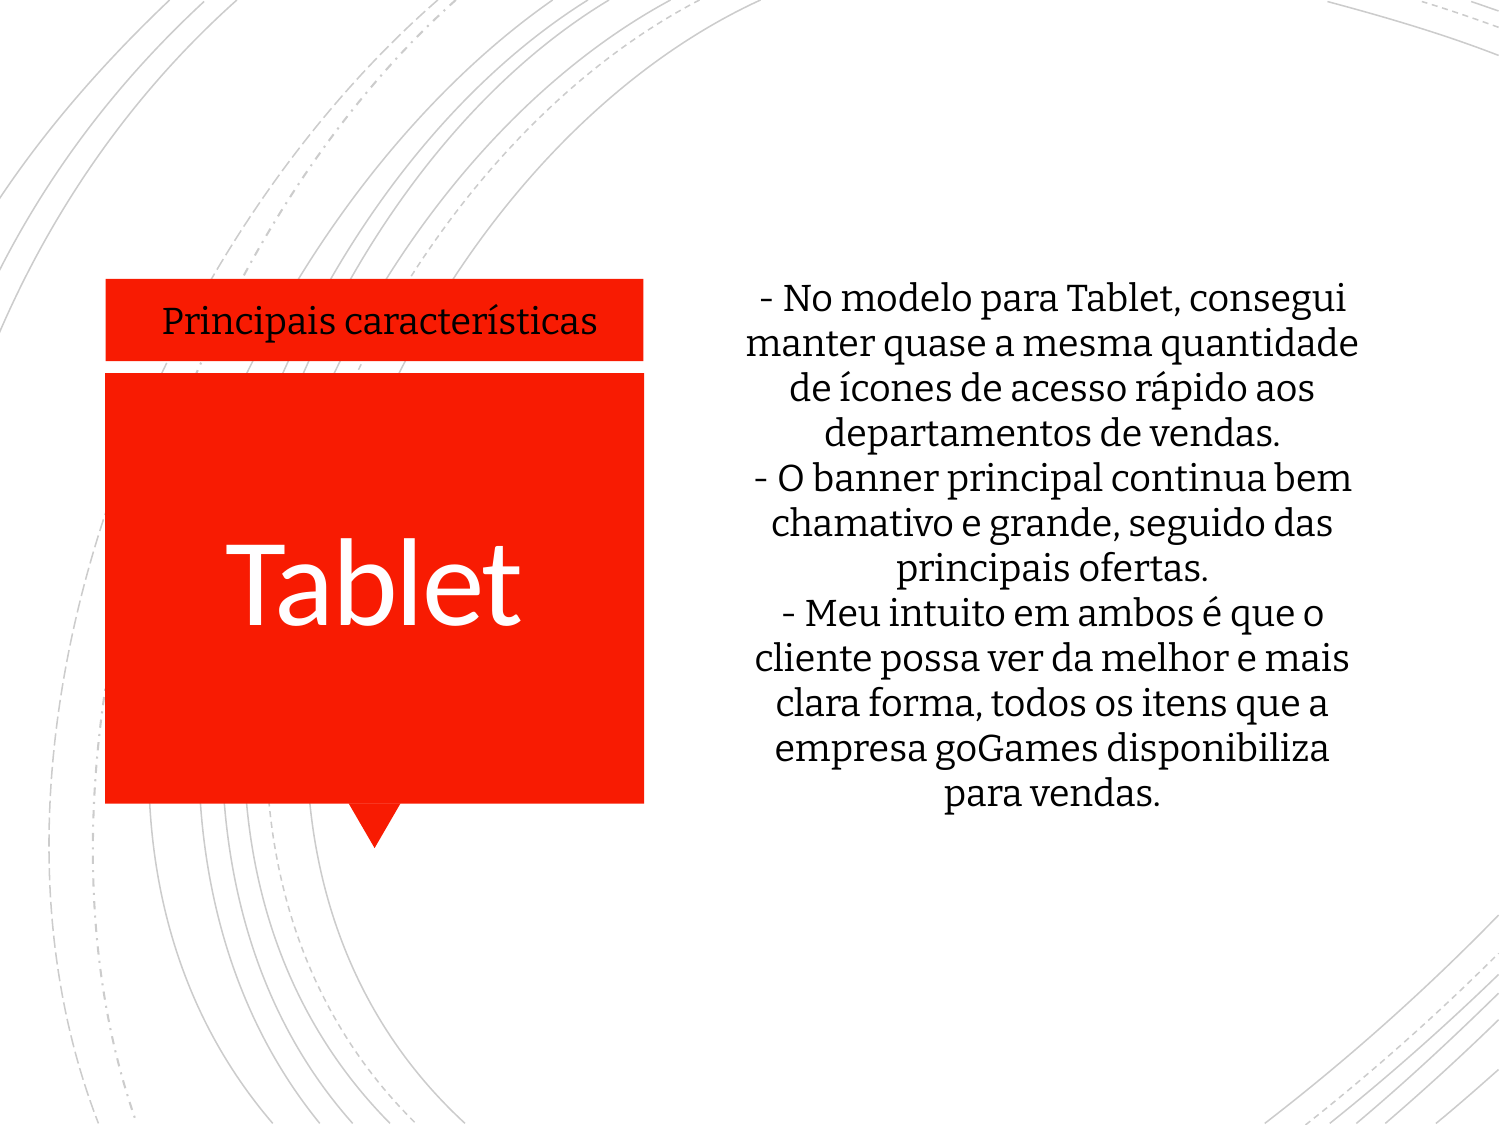

- No modelo para Tablet, consegui manter quase a mesma quantidade de ícones de acesso rápido aos departamentos de vendas.
- O banner principal continua bem chamativo e grande, seguido das principais ofertas.
- Meu intuito em ambos é que o cliente possa ver da melhor e mais clara forma, todos os itens que a empresa goGames disponibiliza para vendas.
Principais características
# Tablet